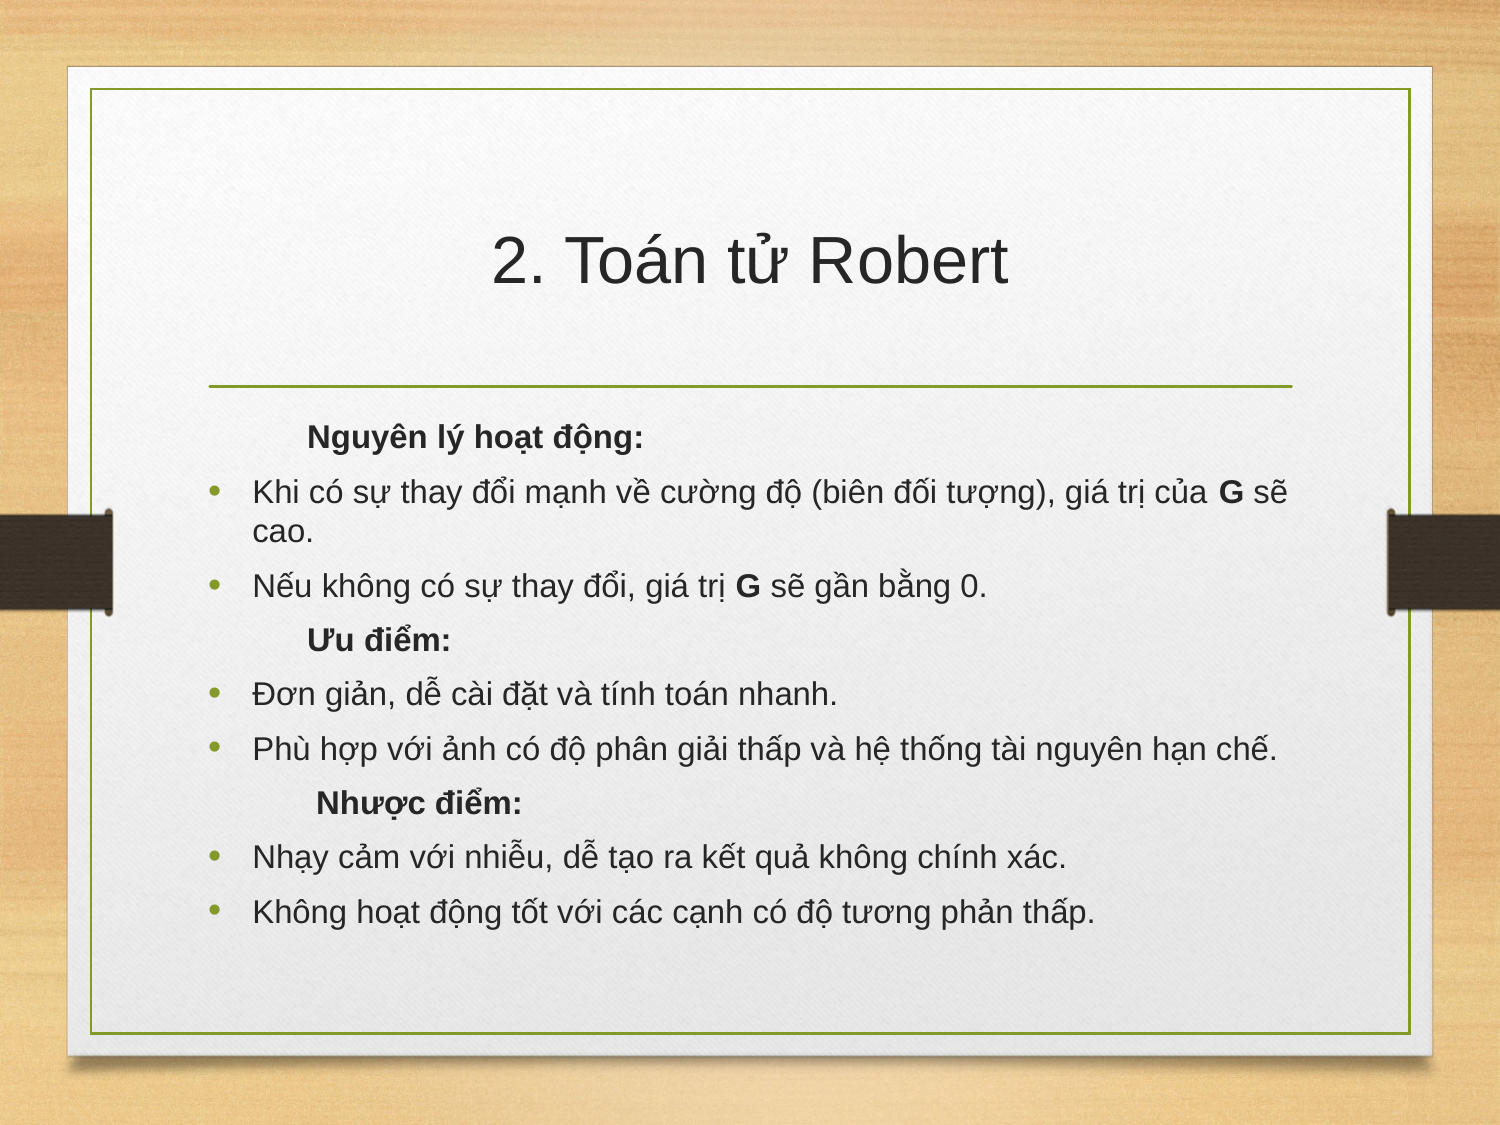

# 2. Toán tử Robert
	Nguyên lý hoạt động:
Khi có sự thay đổi mạnh về cường độ (biên đối tượng), giá trị của G sẽ cao.
Nếu không có sự thay đổi, giá trị G sẽ gần bằng 0.
	Ưu điểm:
Đơn giản, dễ cài đặt và tính toán nhanh.
Phù hợp với ảnh có độ phân giải thấp và hệ thống tài nguyên hạn chế.
	 Nhược điểm:
Nhạy cảm với nhiễu, dễ tạo ra kết quả không chính xác.
Không hoạt động tốt với các cạnh có độ tương phản thấp.